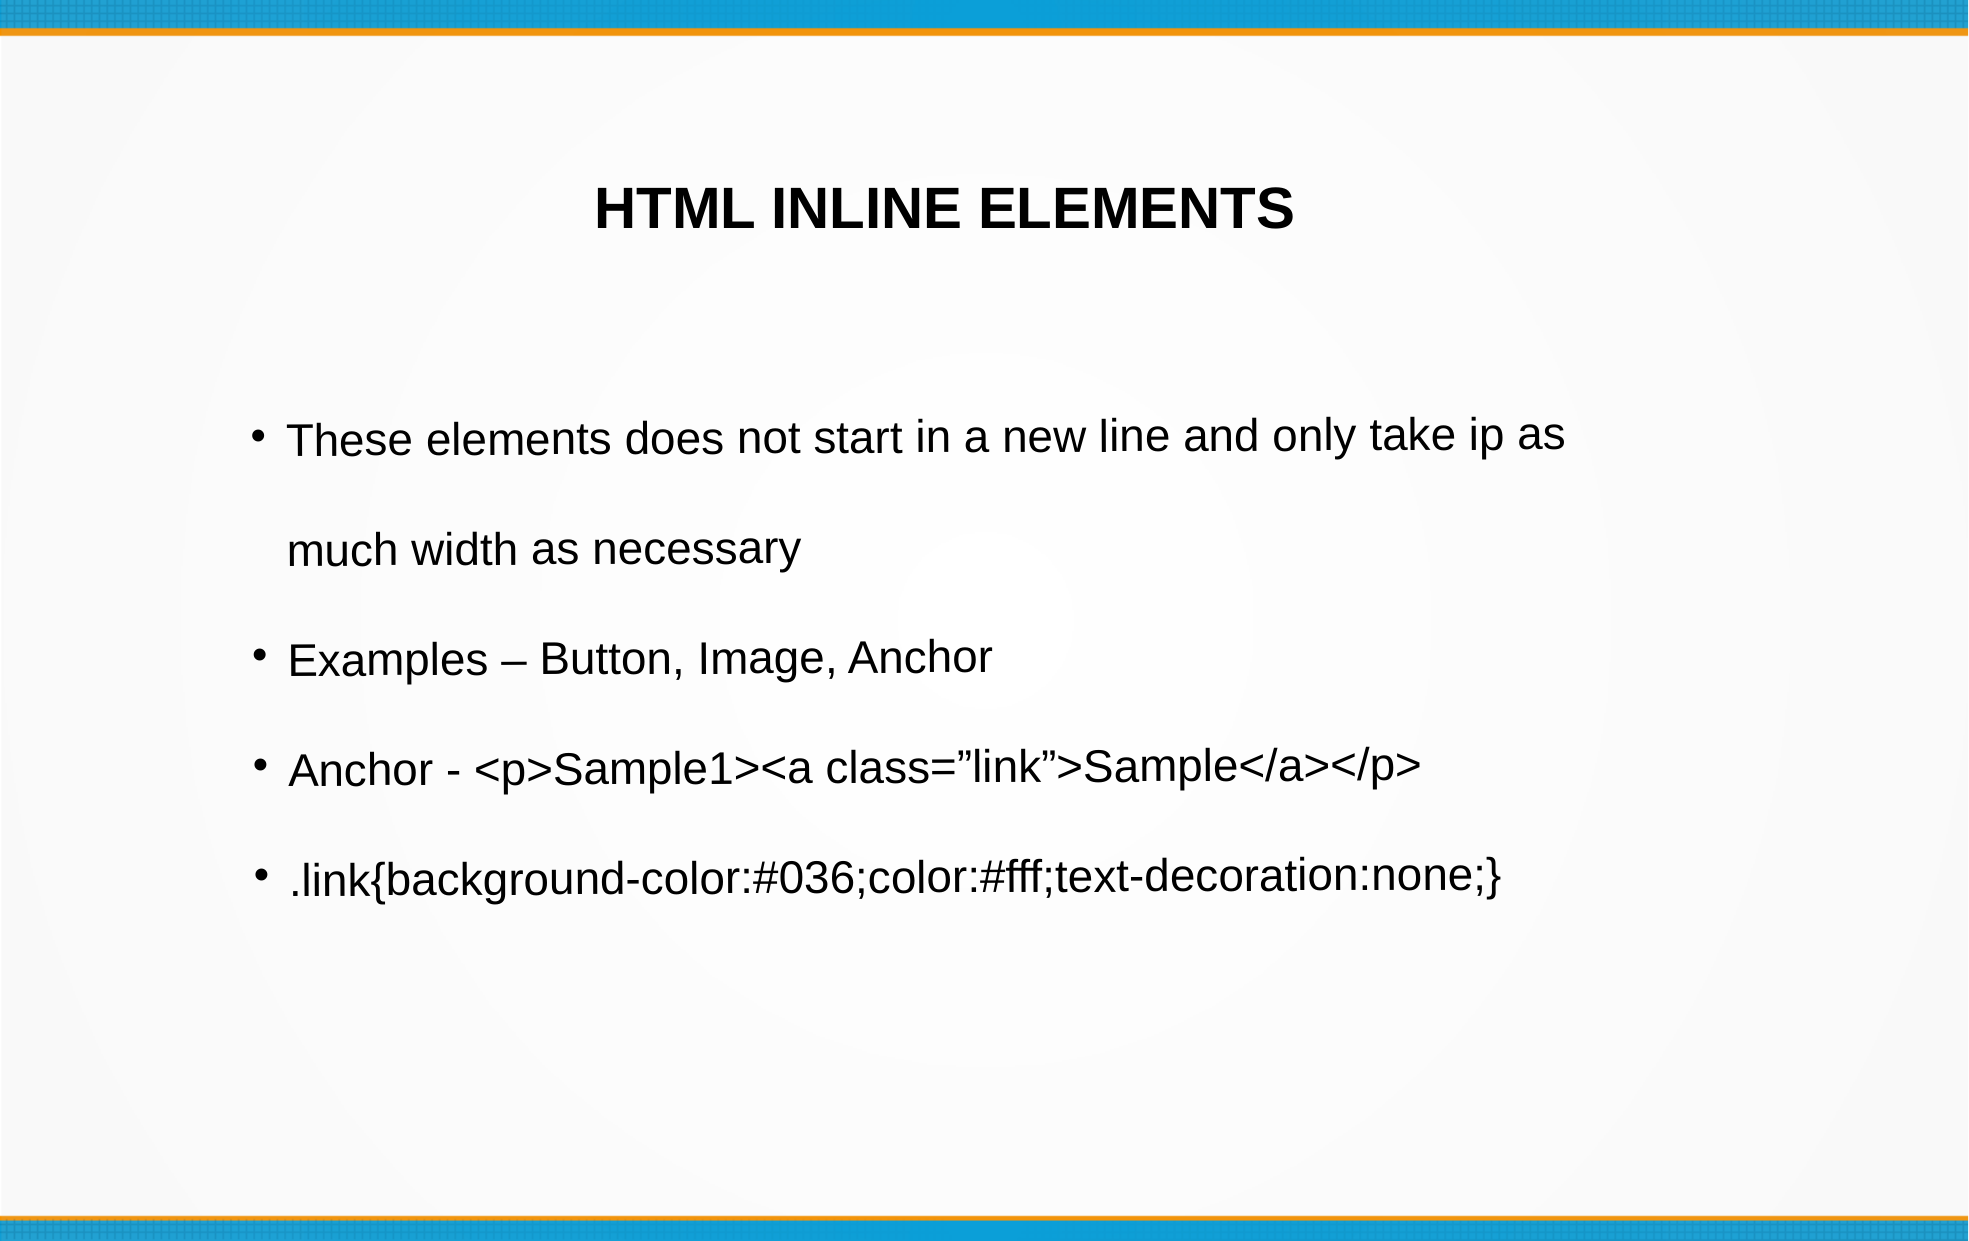

HTML INLINE ELEMENTS
These elements does not start in a new line and only take ip as much width as necessary
Examples – Button, Image, Anchor
Anchor - <p>Sample1><a class=”link”>Sample</a></p>
.link{background-color:#036;color:#fff;text-decoration:none;}